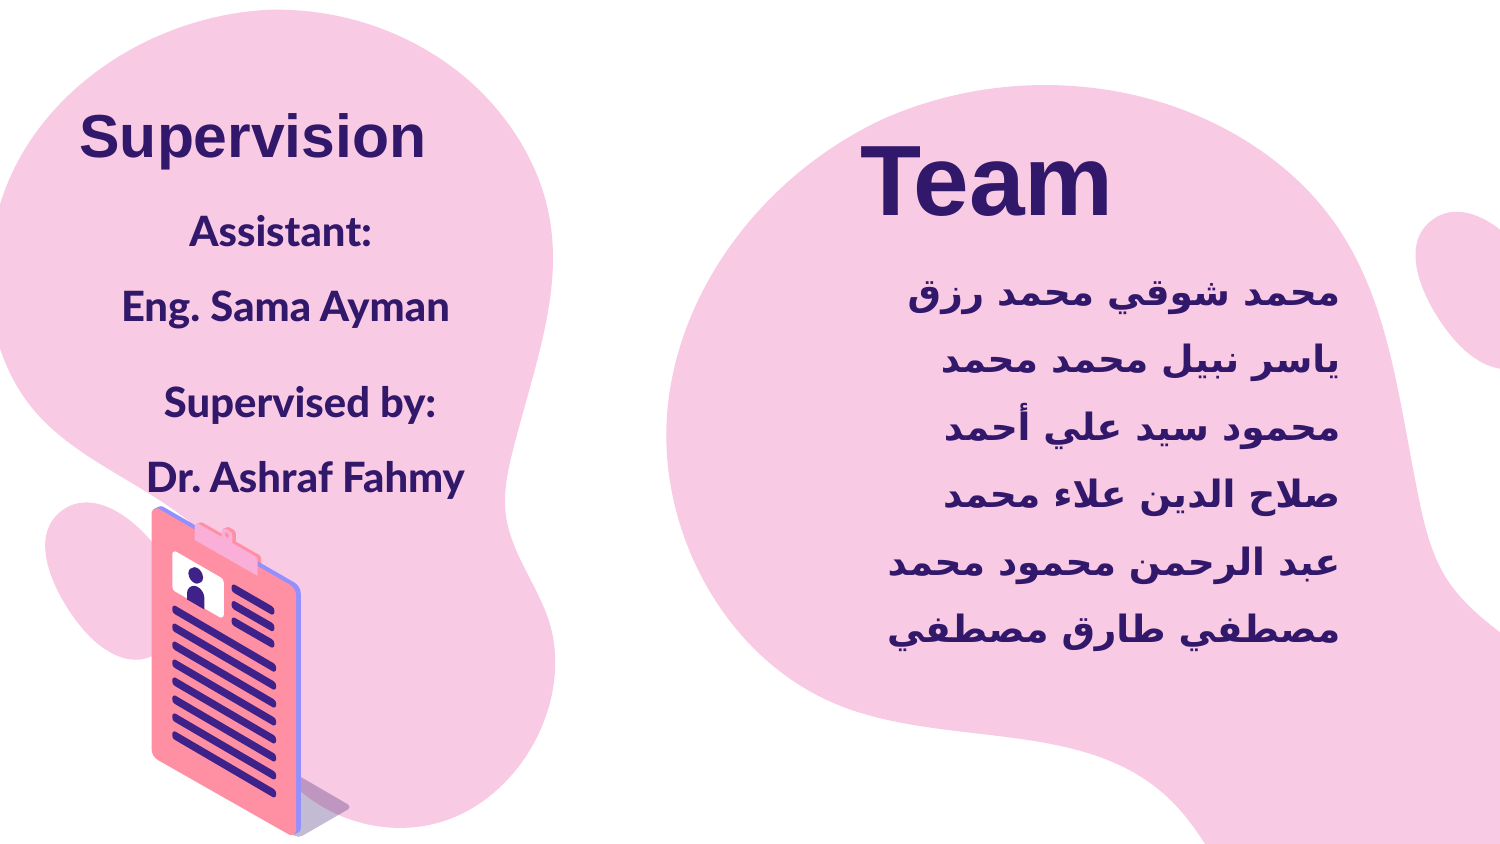

# Team
Supervision
Assistant:
Eng. Sama Ayman
محمد شوقي محمد رزق
ياسر نبيل محمد محمد
محمود سيد علي أحمد
صلاح الدين علاء محمد
عبد الرحمن محمود محمد
مصطفي طارق مصطفي
Supervised by:
 Dr. Ashraf Fahmy